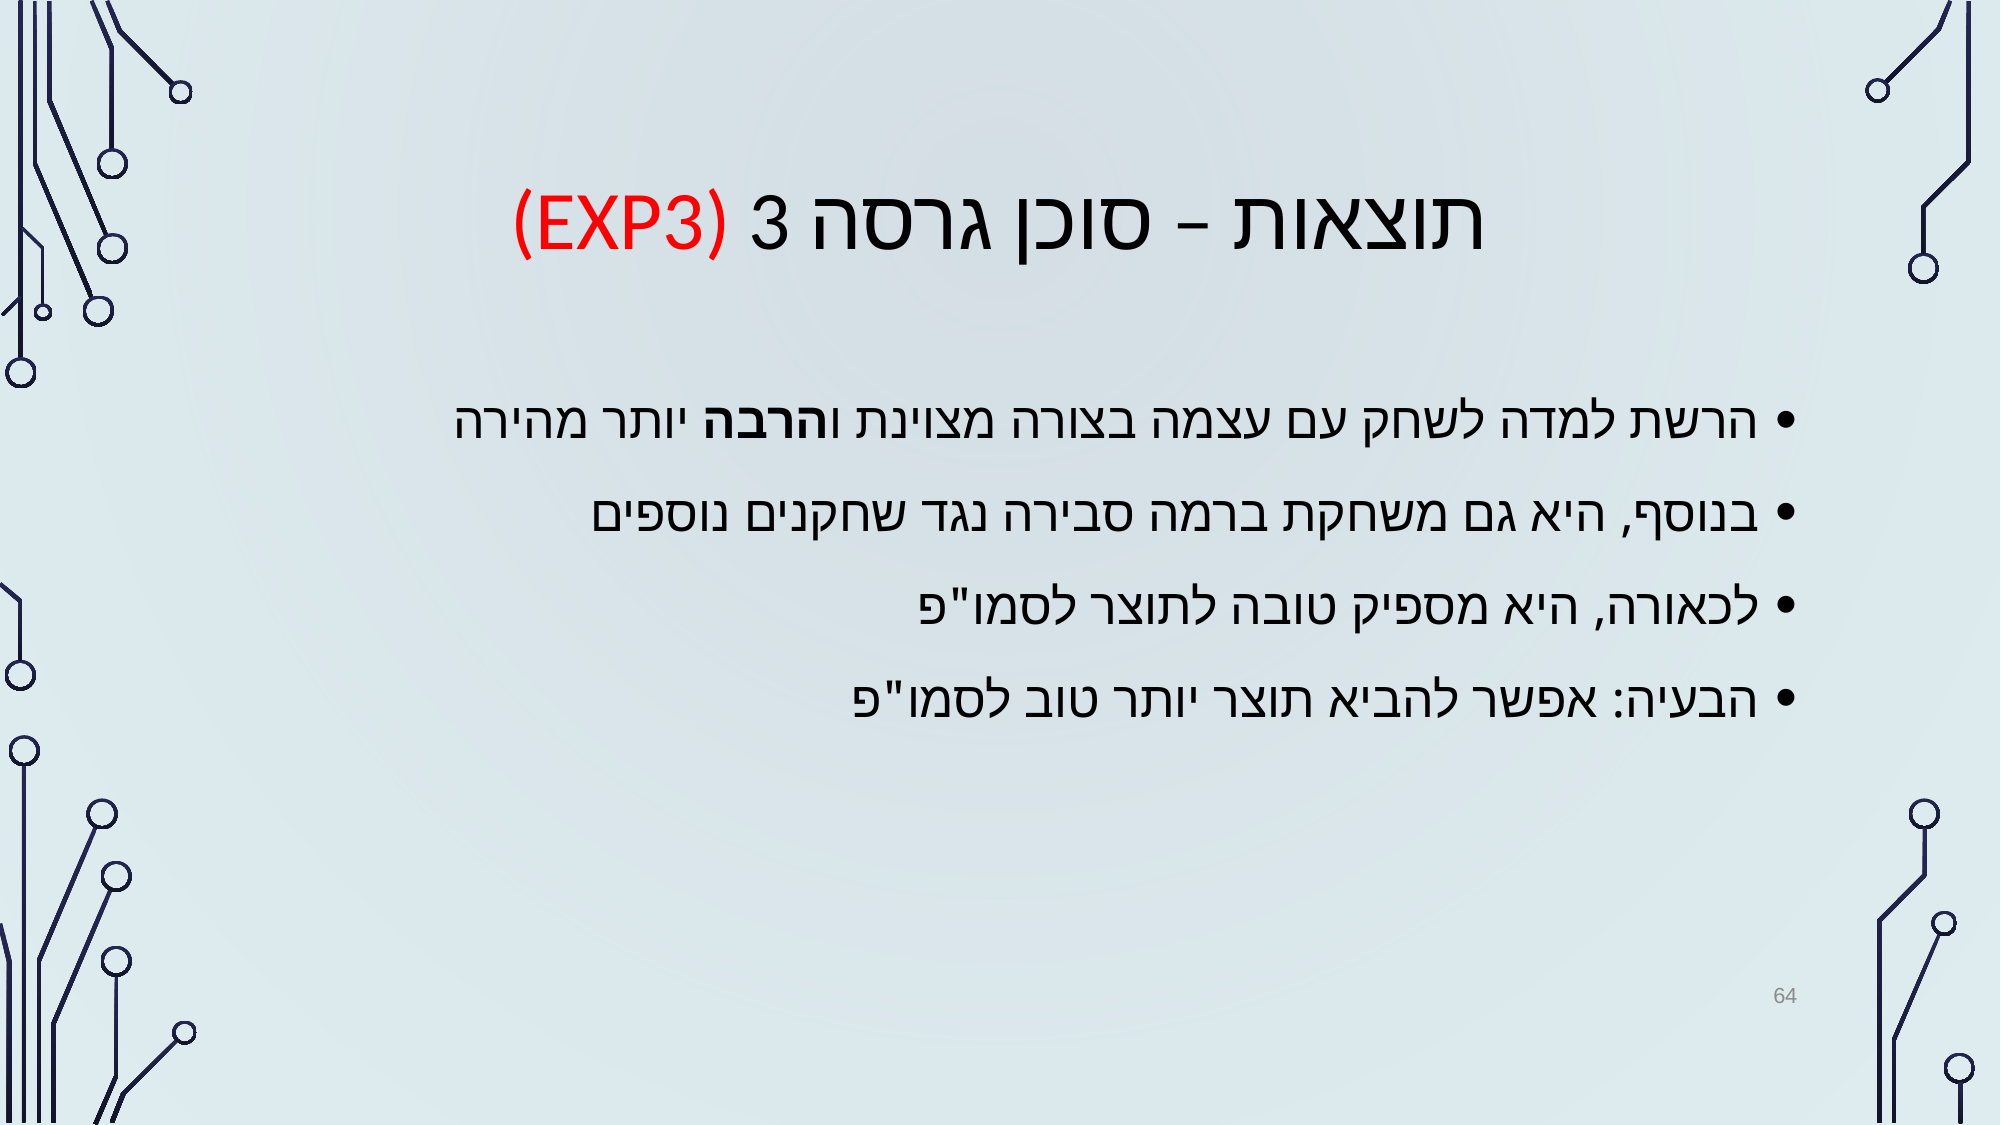

# תוצאות – סוכן גרסה 3 (EXP3)
הרשת למדה לשחק עם עצמה בצורה מצוינת והרבה יותר מהירה
בנוסף, היא גם משחקת ברמה סבירה נגד שחקנים נוספים
לכאורה, היא מספיק טובה לתוצר לסמו"פ
הבעיה: אפשר להביא תוצר יותר טוב לסמו"פ

64